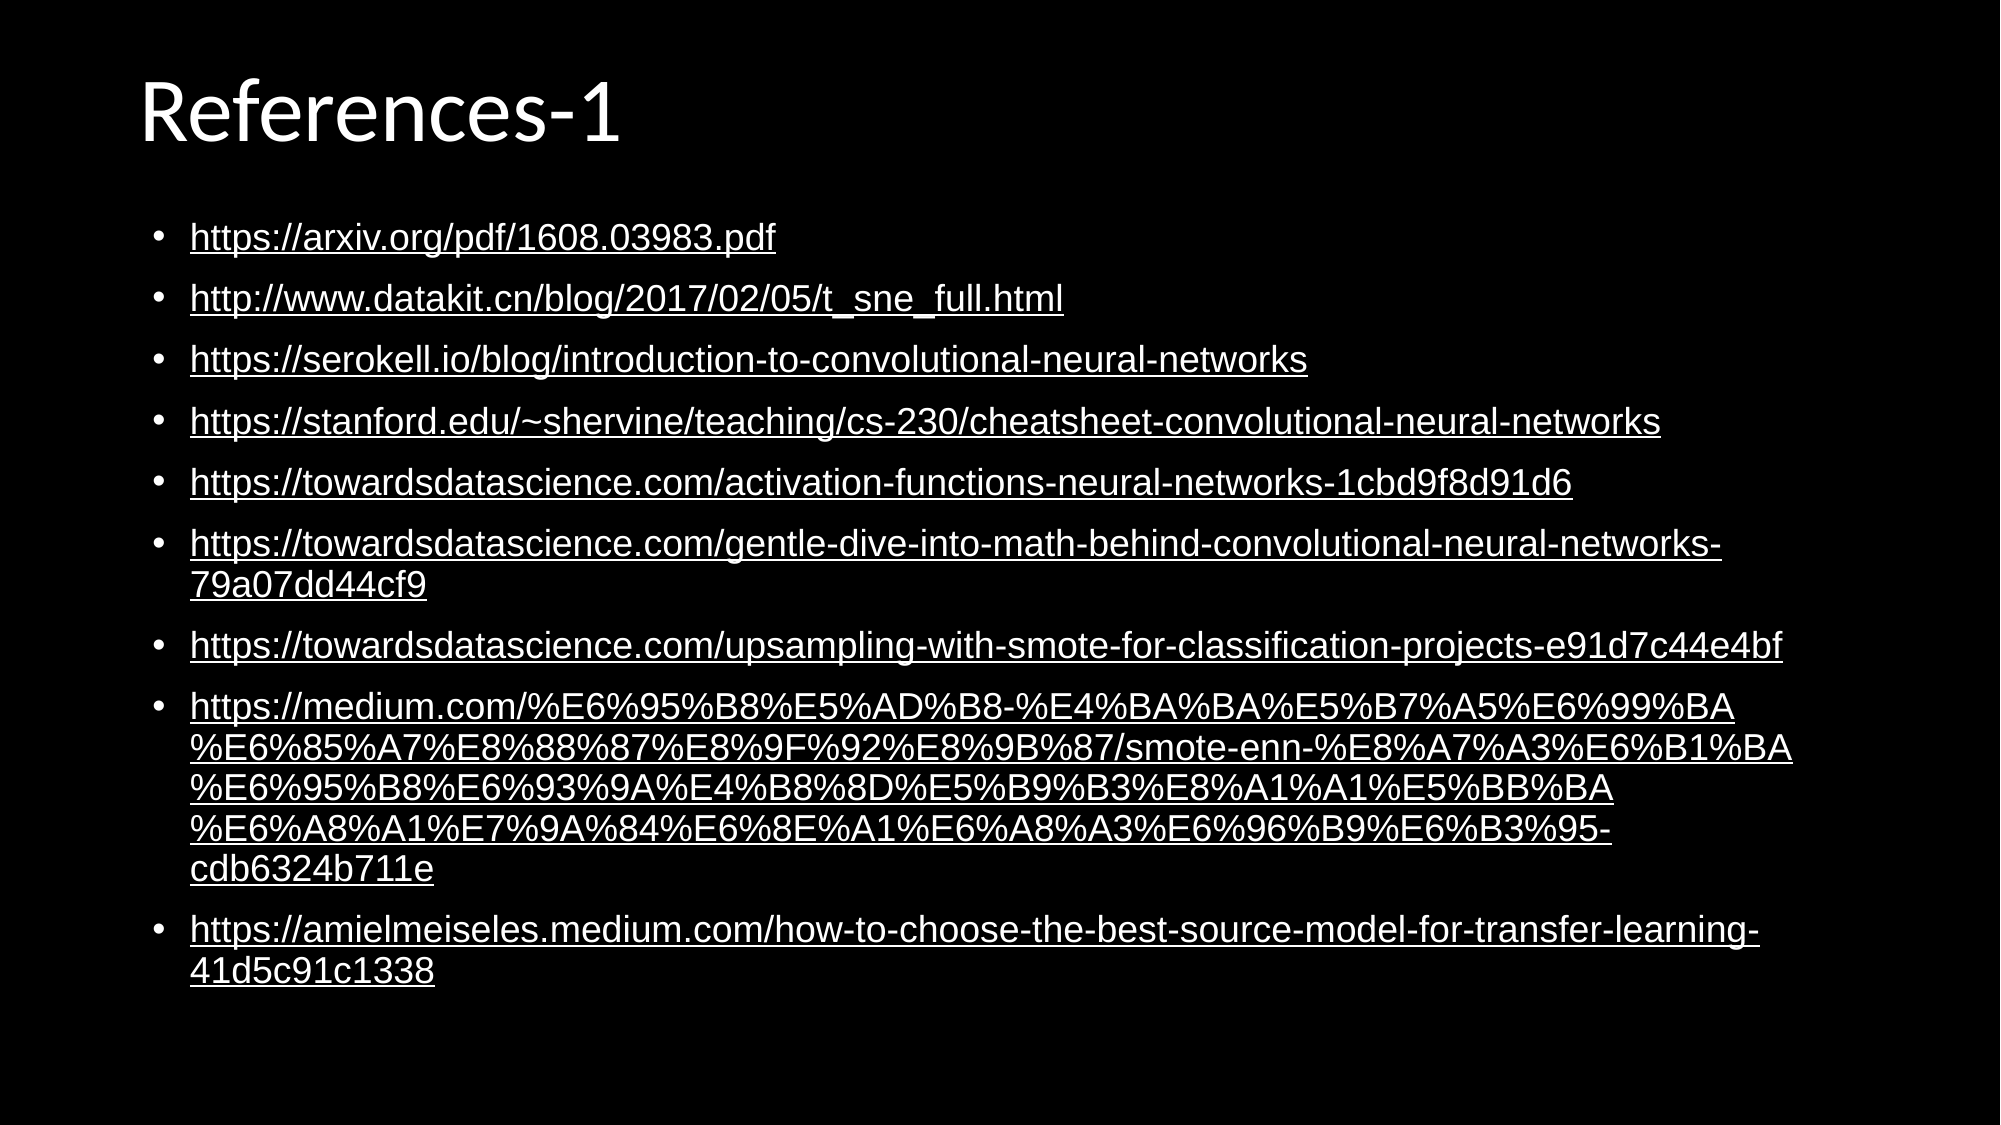

# References-1
https://arxiv.org/pdf/1608.03983.pdf
http://www.datakit.cn/blog/2017/02/05/t_sne_full.html
https://serokell.io/blog/introduction-to-convolutional-neural-networks
https://stanford.edu/~shervine/teaching/cs-230/cheatsheet-convolutional-neural-networks
https://towardsdatascience.com/activation-functions-neural-networks-1cbd9f8d91d6
https://towardsdatascience.com/gentle-dive-into-math-behind-convolutional-neural-networks-79a07dd44cf9
https://towardsdatascience.com/upsampling-with-smote-for-classification-projects-e91d7c44e4bf
https://medium.com/%E6%95%B8%E5%AD%B8-%E4%BA%BA%E5%B7%A5%E6%99%BA%E6%85%A7%E8%88%87%E8%9F%92%E8%9B%87/smote-enn-%E8%A7%A3%E6%B1%BA%E6%95%B8%E6%93%9A%E4%B8%8D%E5%B9%B3%E8%A1%A1%E5%BB%BA%E6%A8%A1%E7%9A%84%E6%8E%A1%E6%A8%A3%E6%96%B9%E6%B3%95-cdb6324b711e
https://amielmeiseles.medium.com/how-to-choose-the-best-source-model-for-transfer-learning-41d5c91c1338